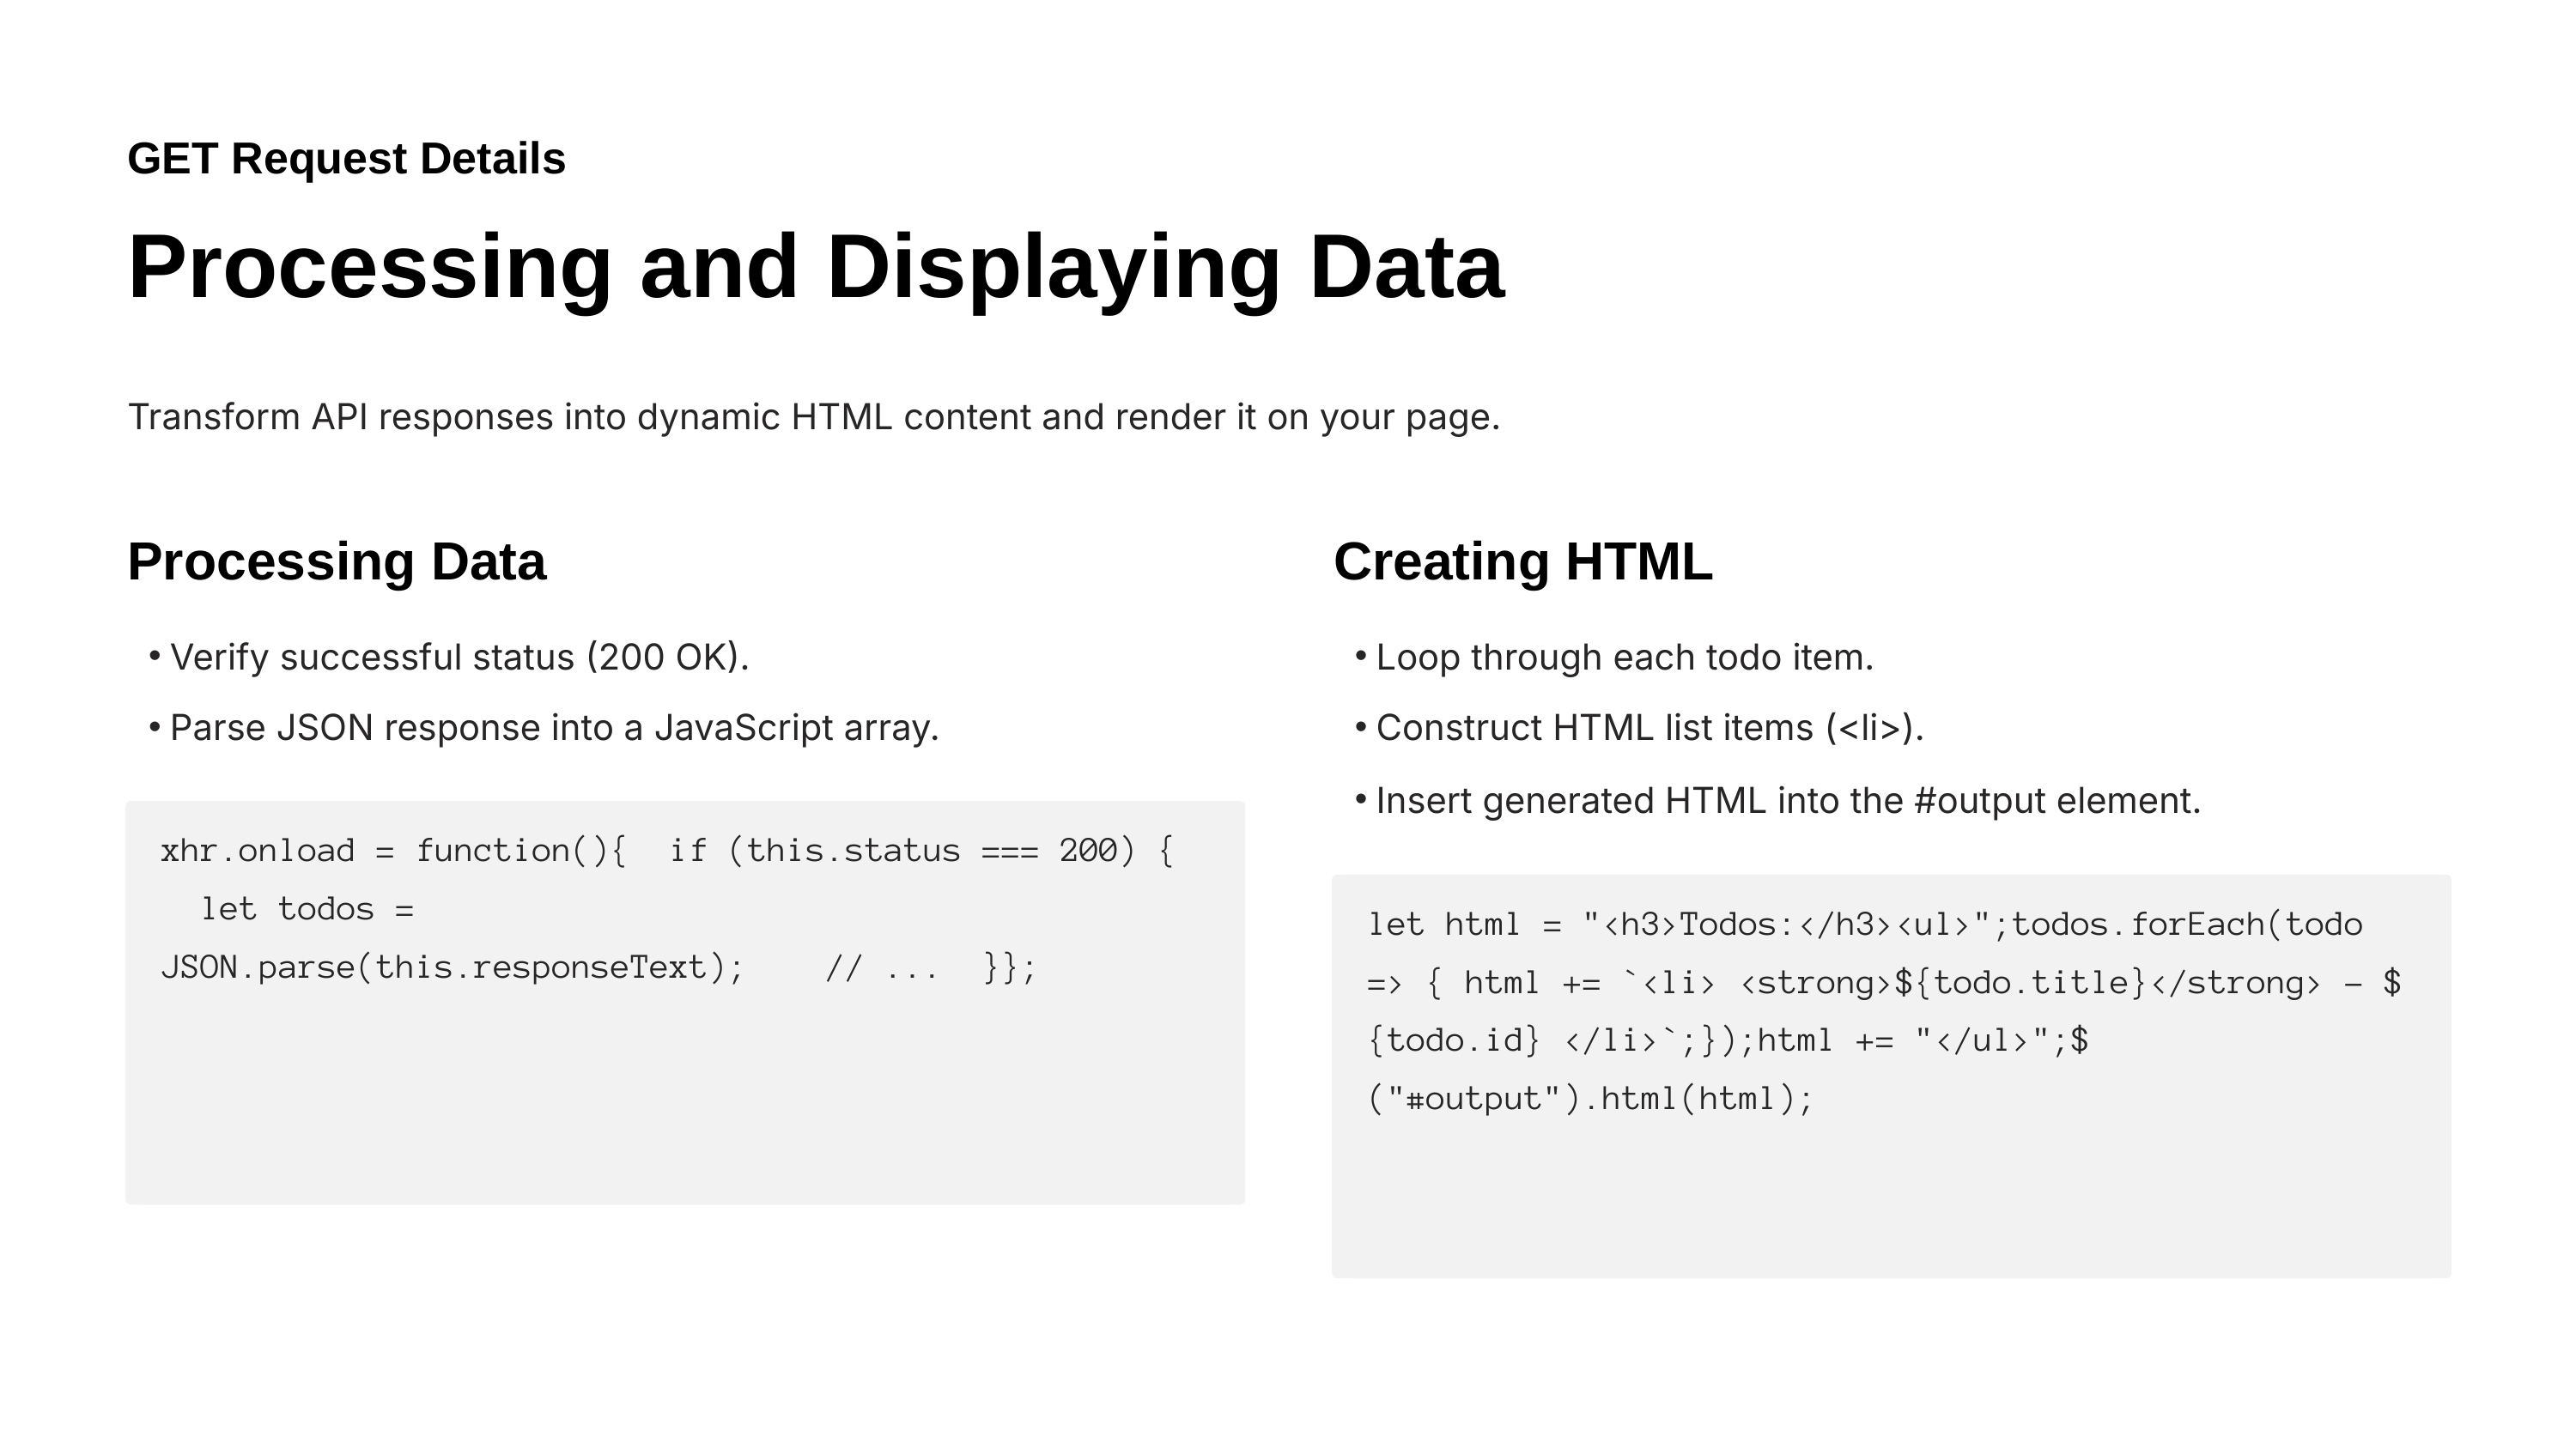

GET Request Details
Processing and Displaying Data
Transform API responses into dynamic HTML content and render it on your page.
Processing Data
Creating HTML
Verify successful status (200 OK).
Loop through each todo item.
Parse JSON response into a JavaScript array.
Construct HTML list items (<li>).
Insert generated HTML into the #output element.

xhr.onload = function(){  if (this.status === 200) {    let todos = JSON.parse(this.responseText);    // ...  }};

let html = "<h3>Todos:</h3><ul>";todos.forEach(todo => { html += `<li> <strong>${todo.title}</strong> - ${todo.id} </li>`;});html += "</ul>";$("#output").html(html);